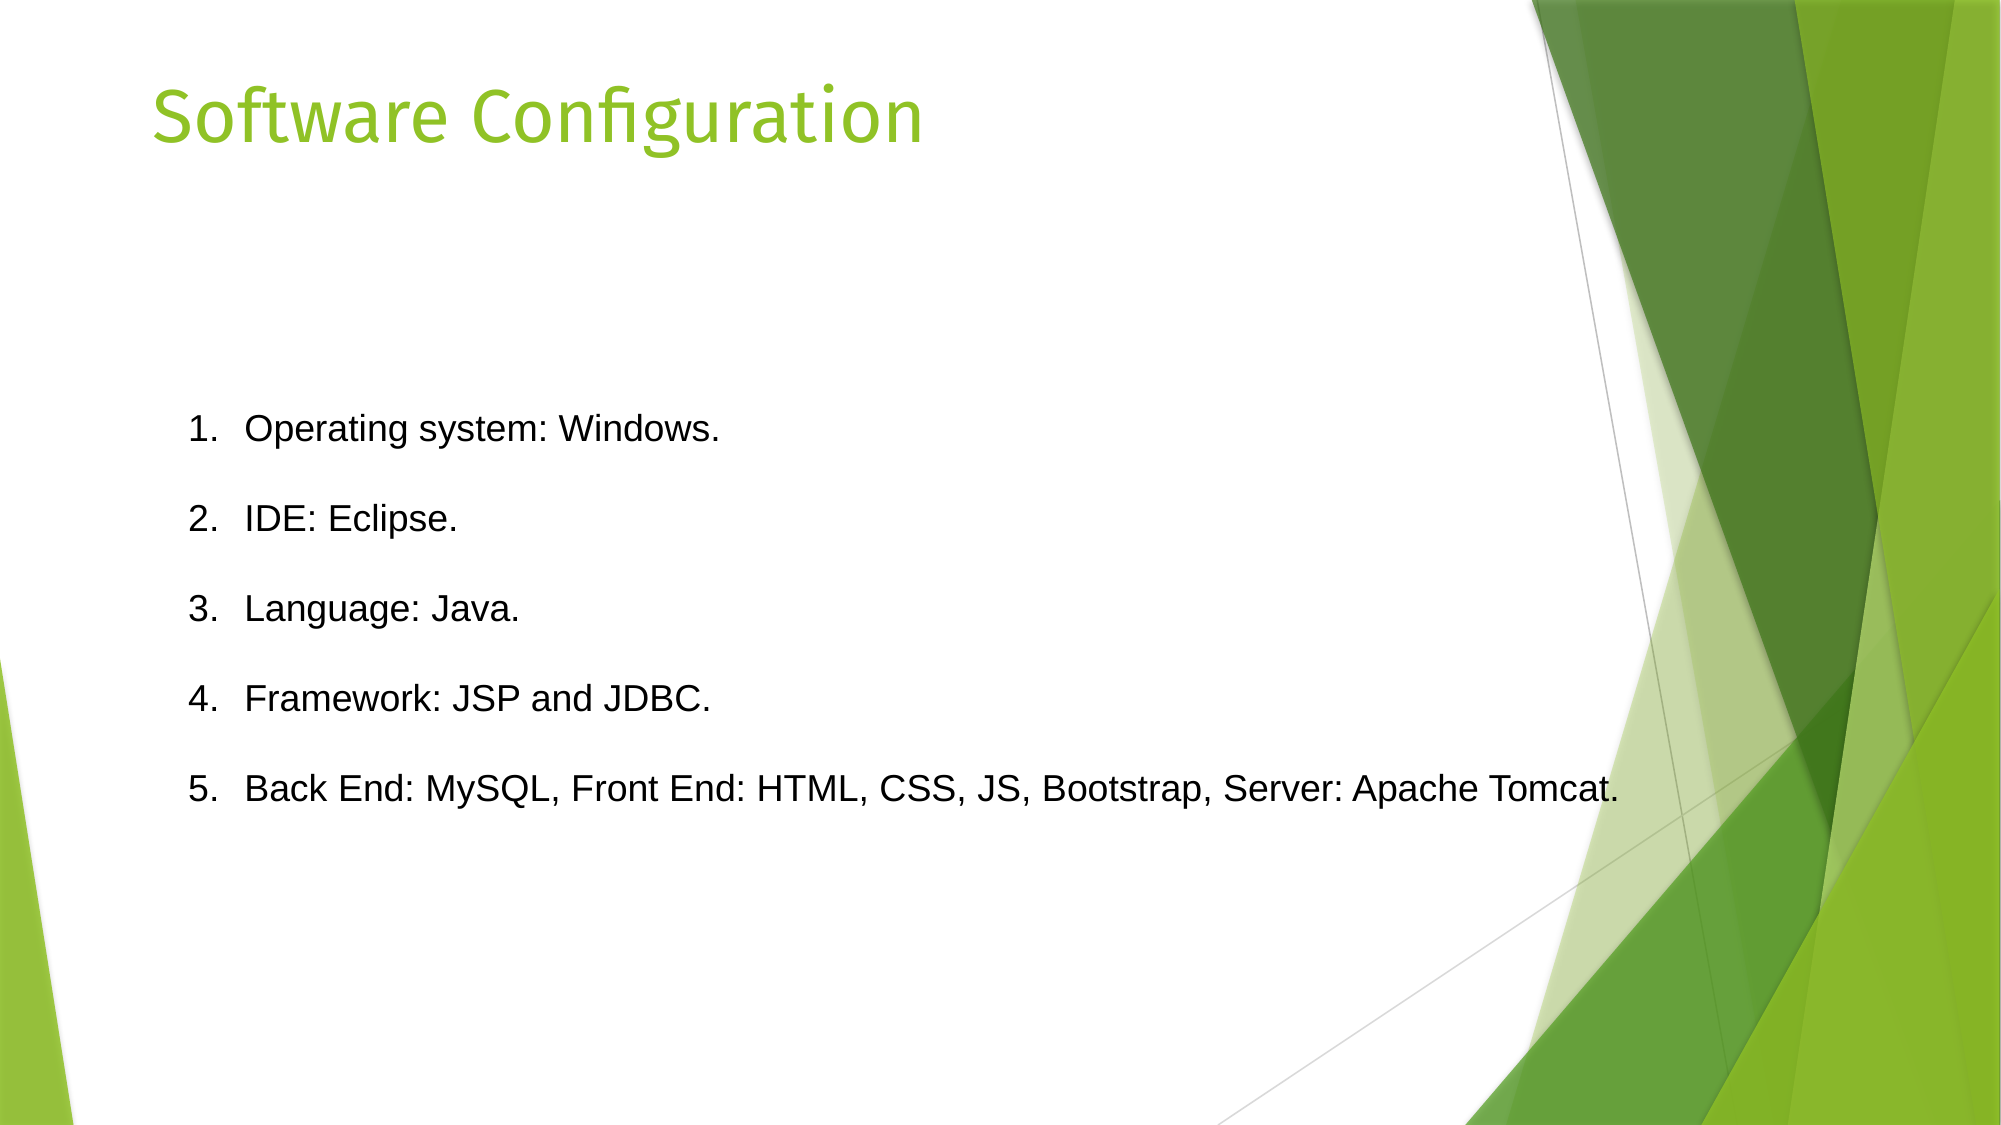

# Software Configuration

Operating system: Windows.

IDE: Eclipse.

Language: Java.

Framework: JSP and JDBC.

Back End: MySQL, Front End: HTML, CSS, JS, Bootstrap, Server: Apache Tomcat.